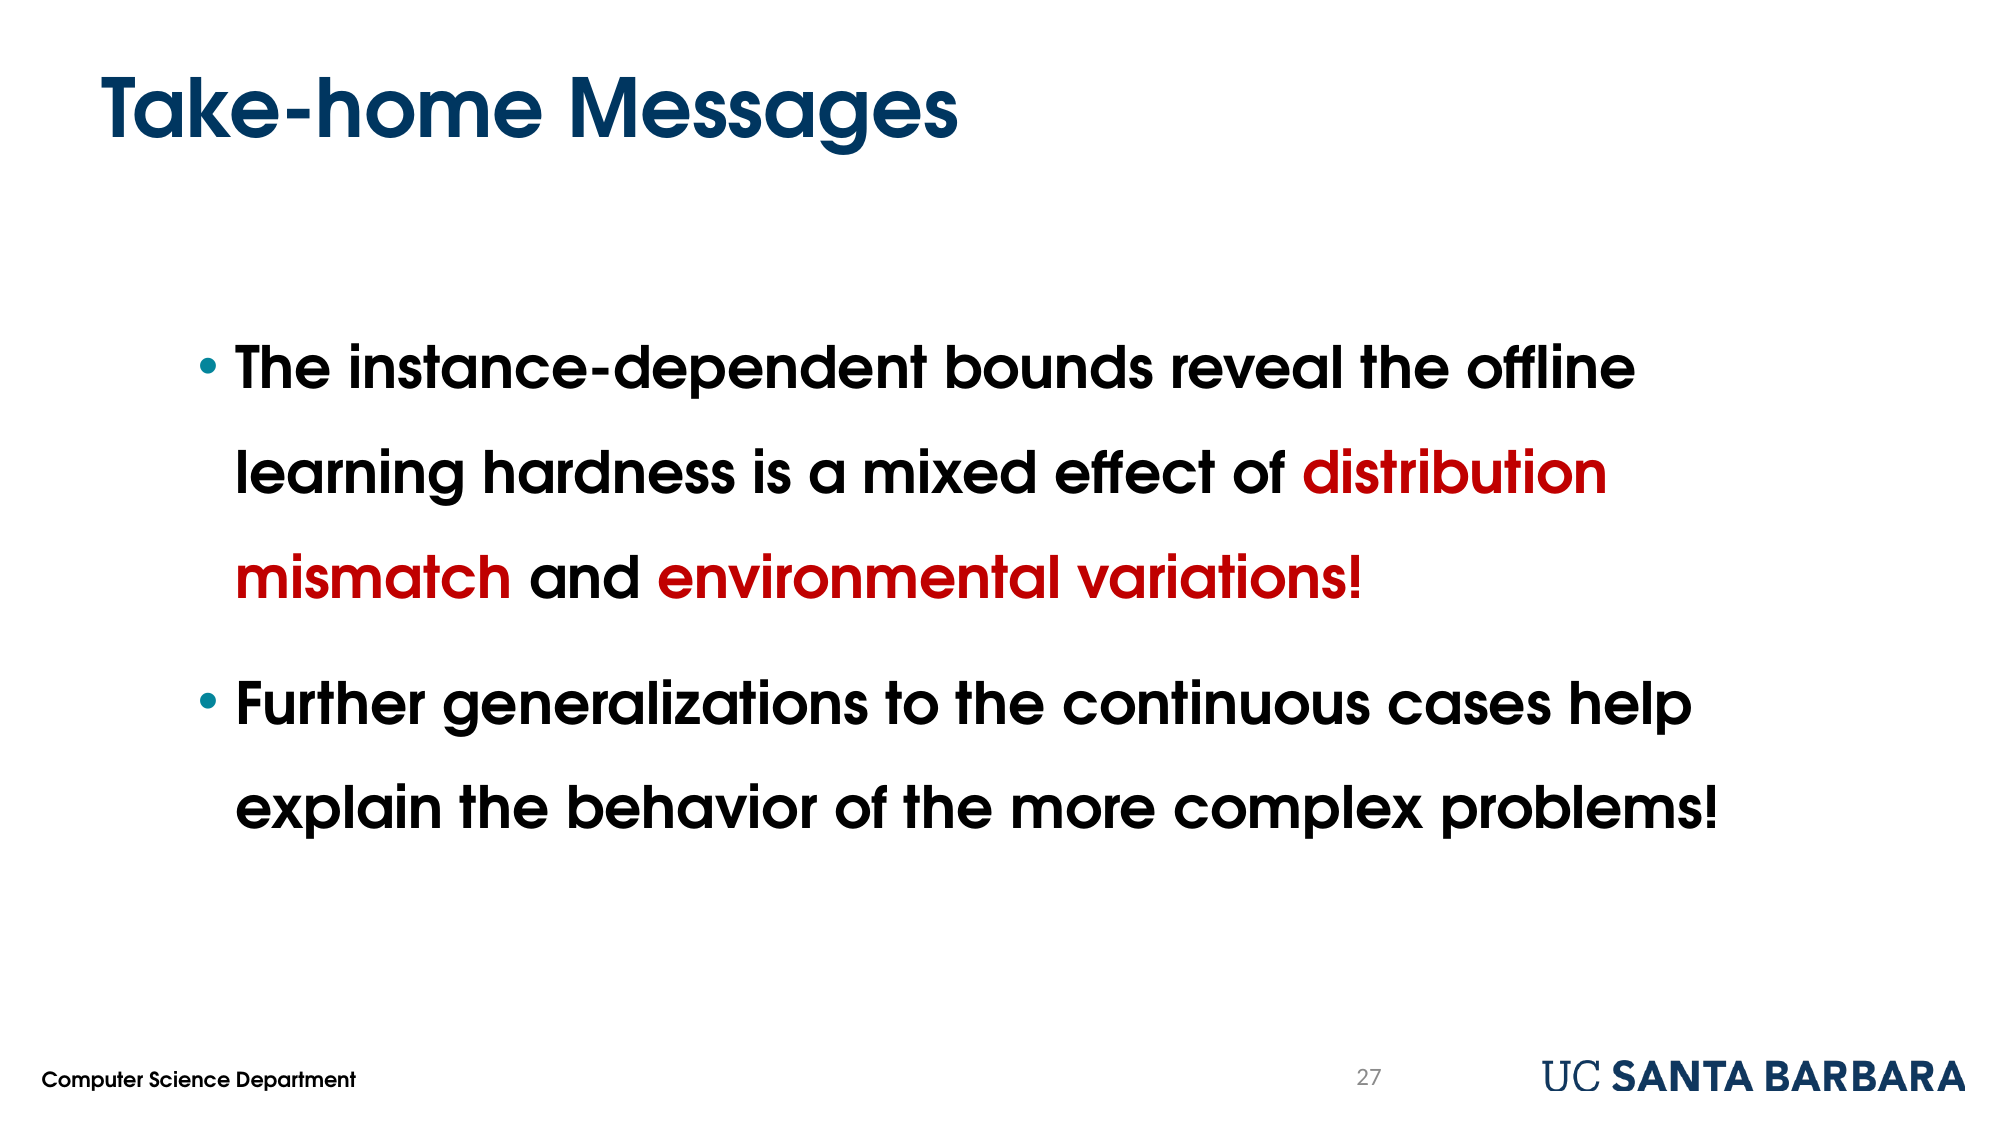

# Take-home Messages
The instance-dependent bounds reveal the offline learning hardness is a mixed effect of distribution mismatch and environmental variations!
Further generalizations to the continuous cases help explain the behavior of the more complex problems!
27